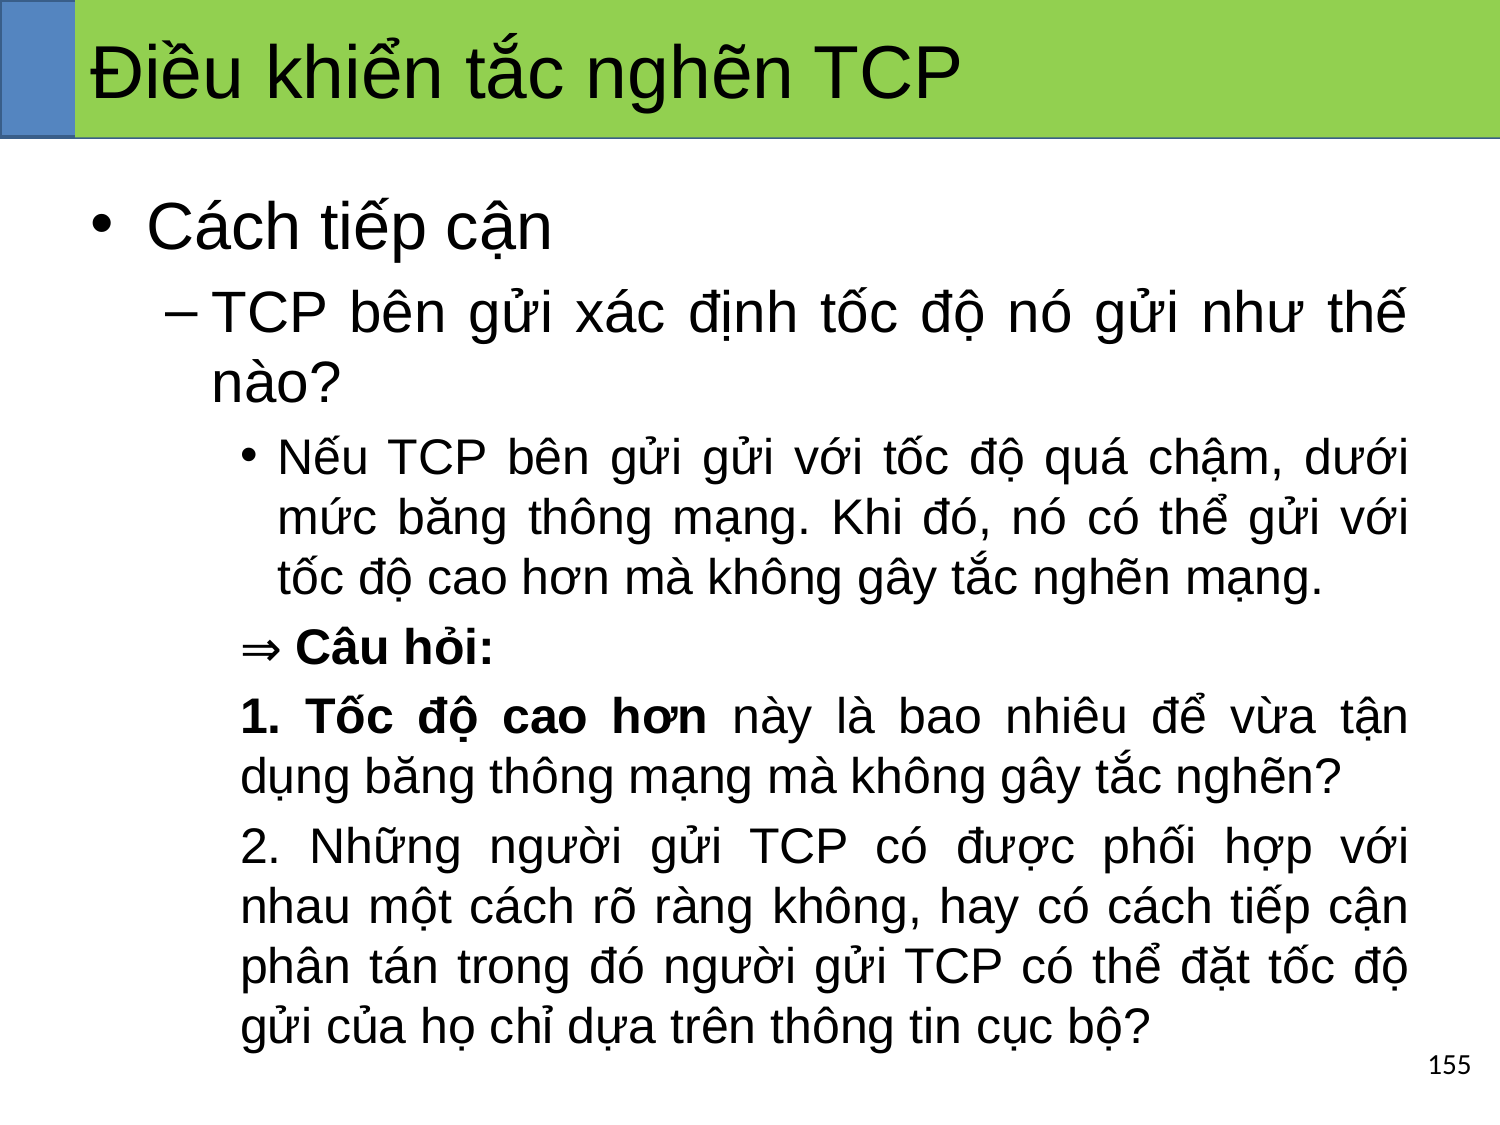

# Điều khiển tắc nghẽn TCP
Cách tiếp cận
TCP bên gửi xác định tốc độ nó gửi như thế nào?
Nếu TCP bên gửi gửi với tốc độ quá chậm, dưới mức băng thông mạng. Khi đó, nó có thể gửi với tốc độ cao hơn mà không gây tắc nghẽn mạng.
 Câu hỏi:
1. Tốc độ cao hơn này là bao nhiêu để vừa tận dụng băng thông mạng mà không gây tắc nghẽn?
2. Những người gửi TCP có được phối hợp với nhau một cách rõ ràng không, hay có cách tiếp cận phân tán trong đó người gửi TCP có thể đặt tốc độ gửi của họ chỉ dựa trên thông tin cục bộ?
155